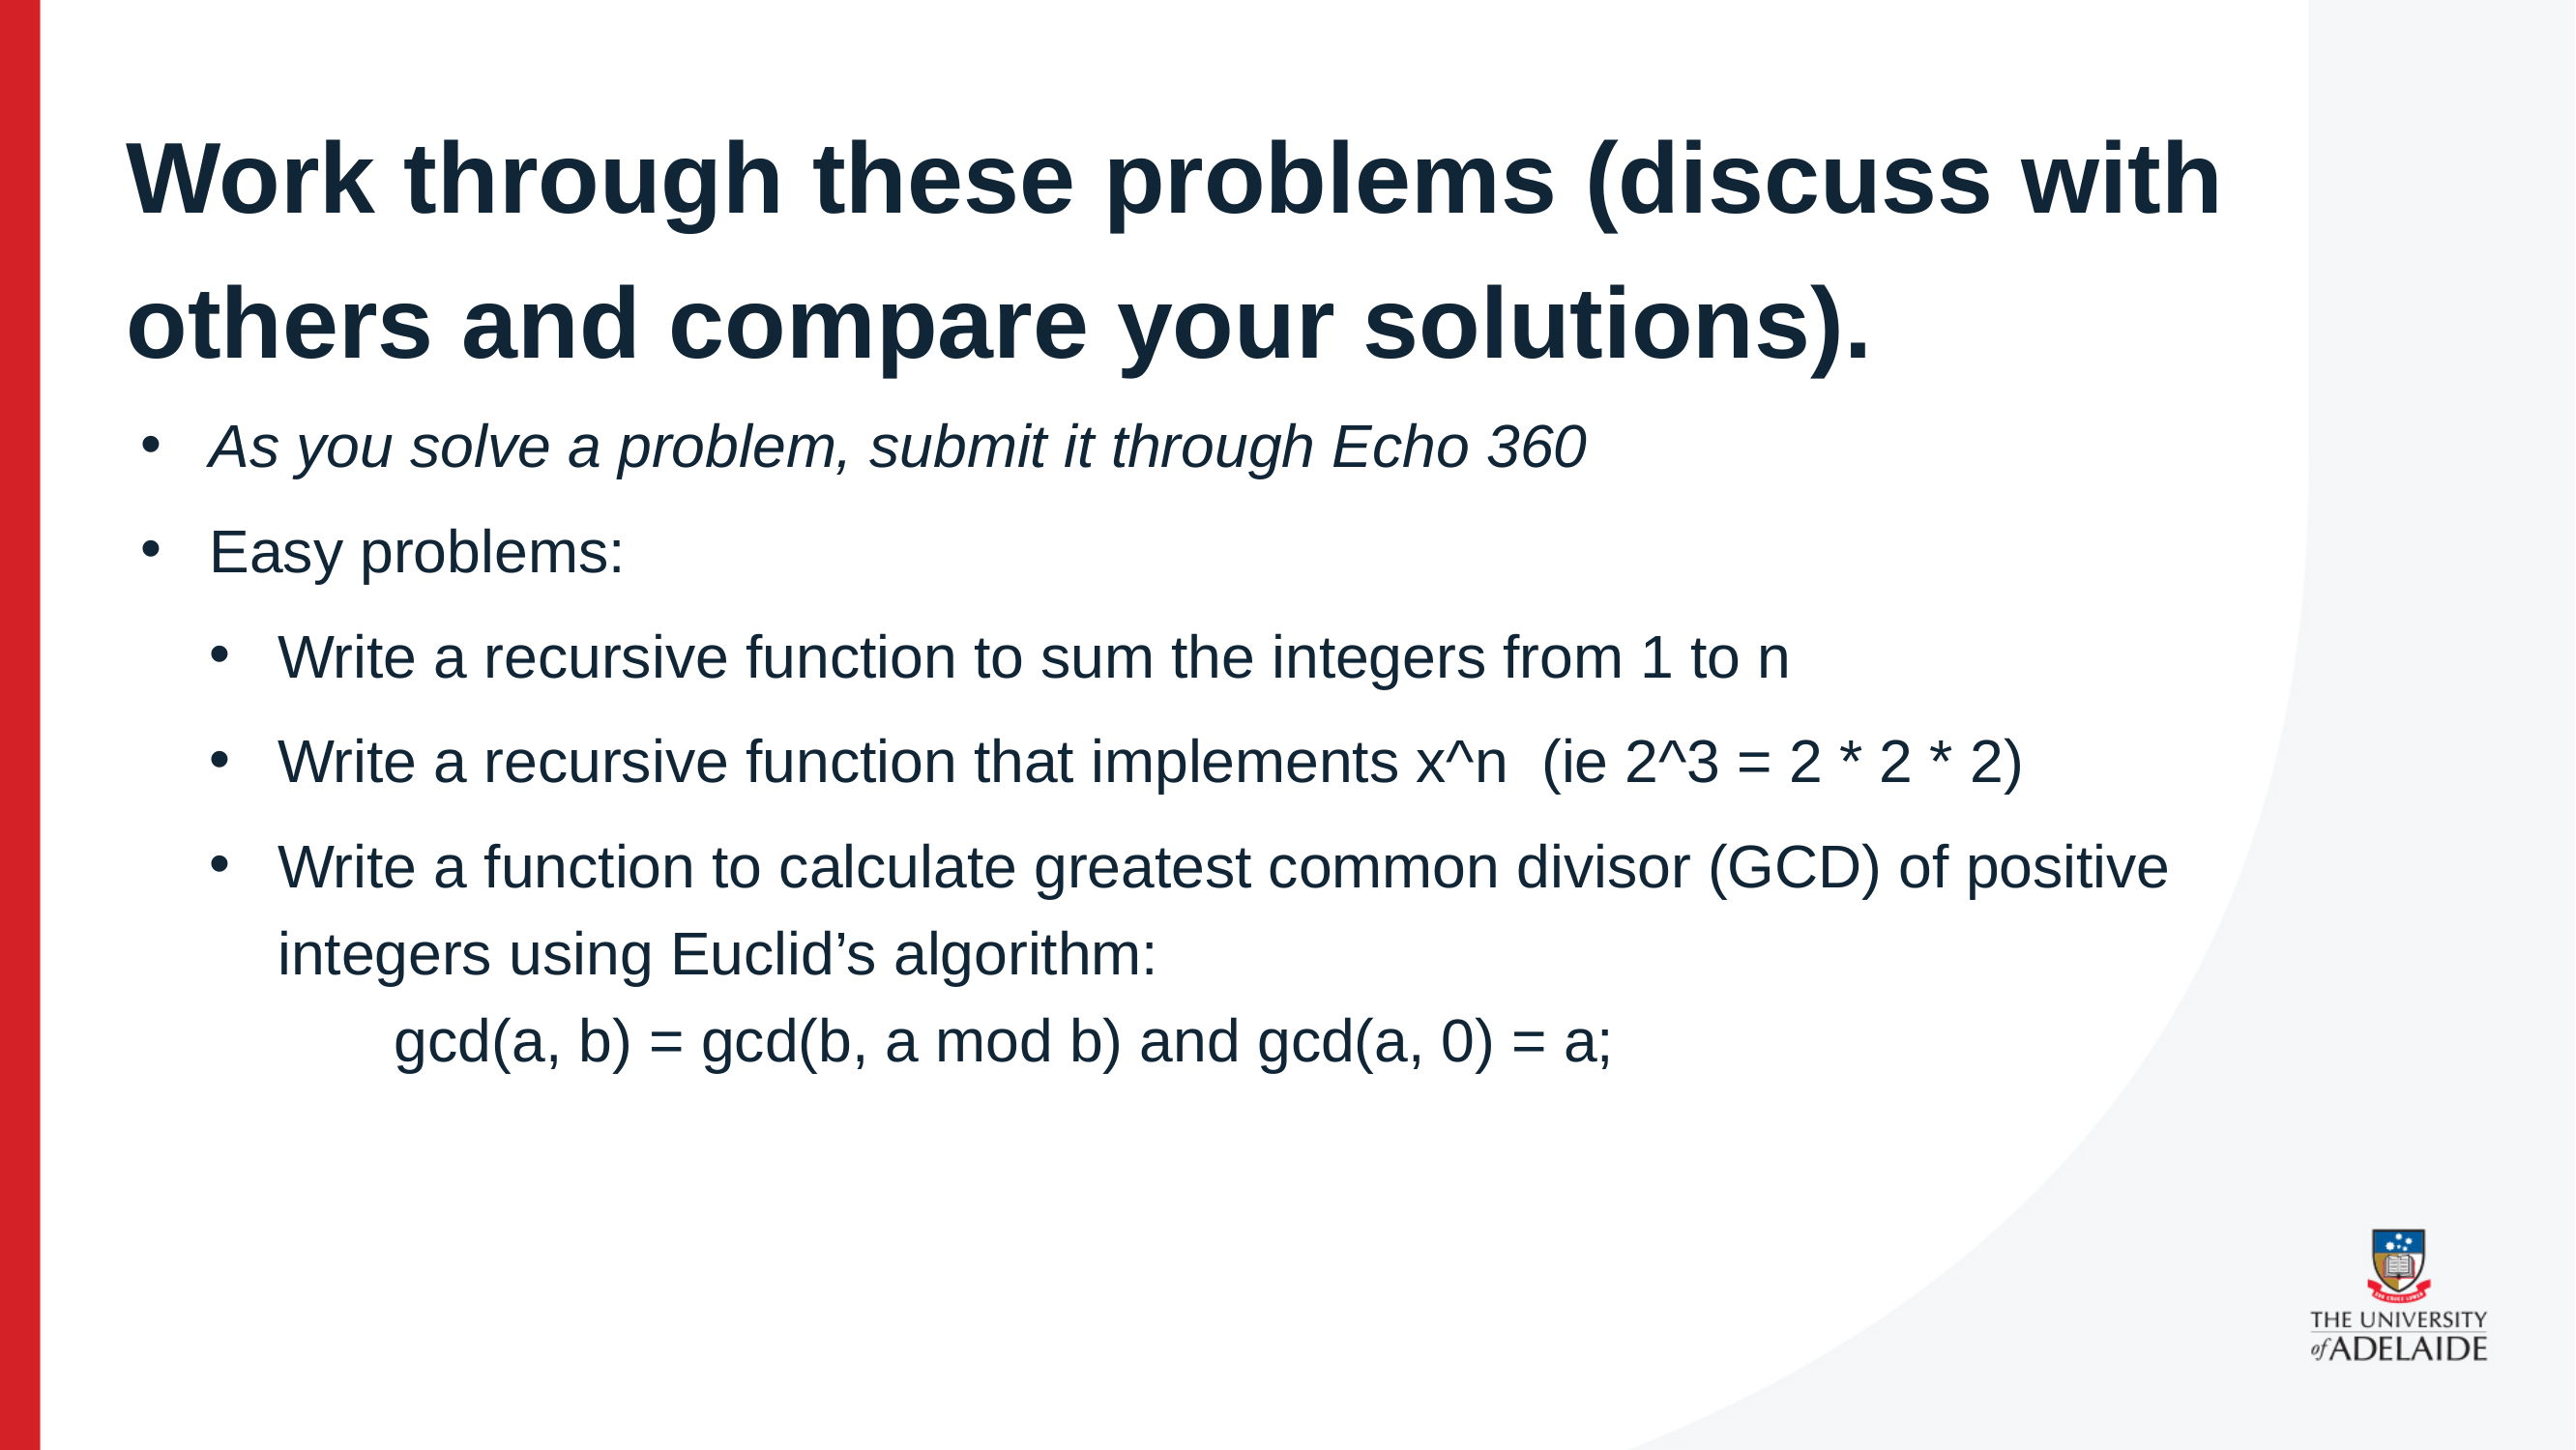

# Work through these problems (discuss with others and compare your solutions).
As you solve a problem, submit it through Echo 360
Easy problems:
Write a recursive function to sum the integers from 1 to n
Write a recursive function that implements x^n  (ie 2^3 = 2 * 2 * 2)
Write a function to calculate greatest common divisor (GCD) of positive integers using Euclid’s algorithm:
       gcd(a, b) = gcd(b, a mod b) and gcd(a, 0) = a;